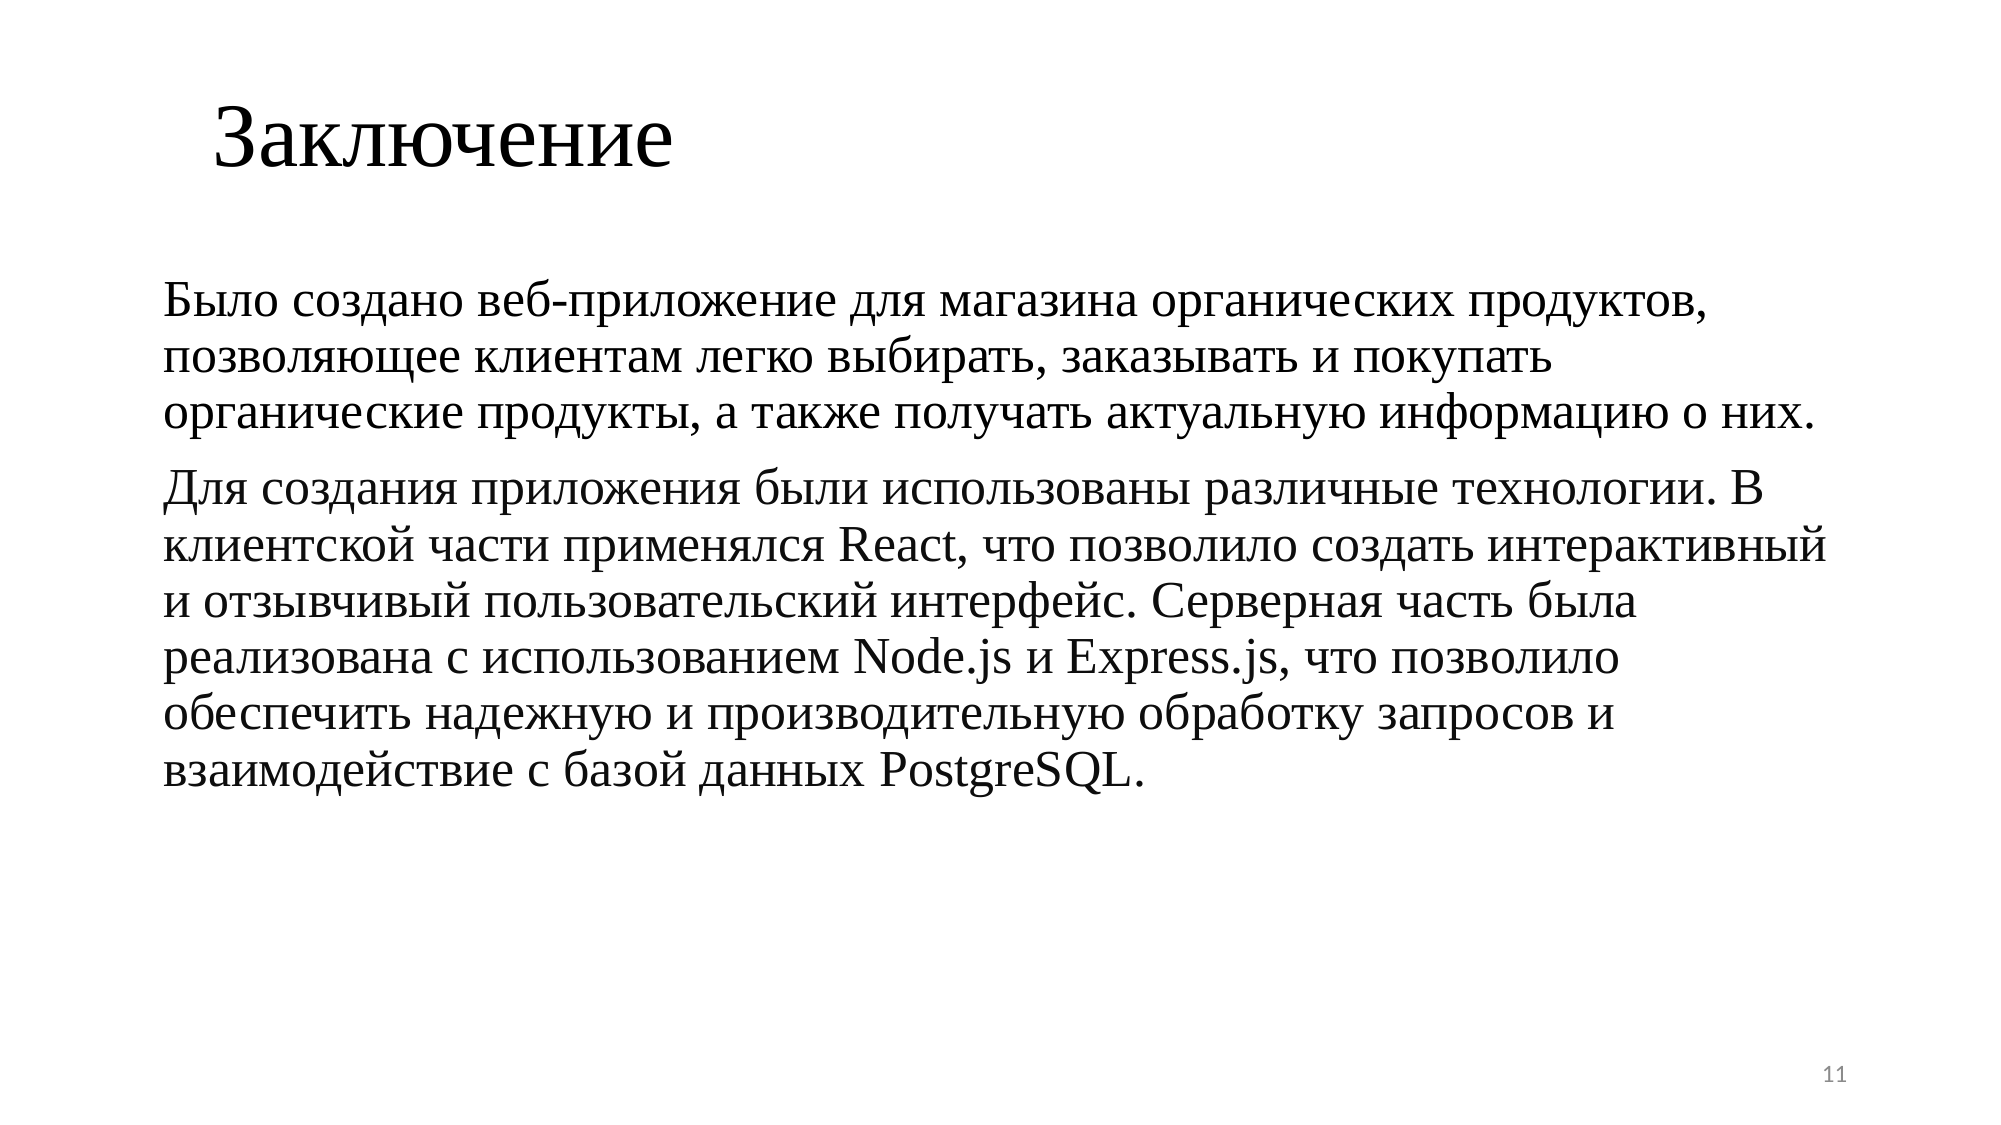

# Заключение
Было создано веб-приложение для магазина органических продуктов, позволяющее клиентам легко выбирать, заказывать и покупать органические продукты, а также получать актуальную информацию о них.
Для создания приложения были использованы различные технологии. В клиентской части применялся React, что позволило создать интерактивный и отзывчивый пользовательский интерфейс. Серверная часть была реализована с использованием Node.js и Express.js, что позволило обеспечить надежную и производительную обработку запросов и взаимодействие с базой данных PostgreSQL.
11